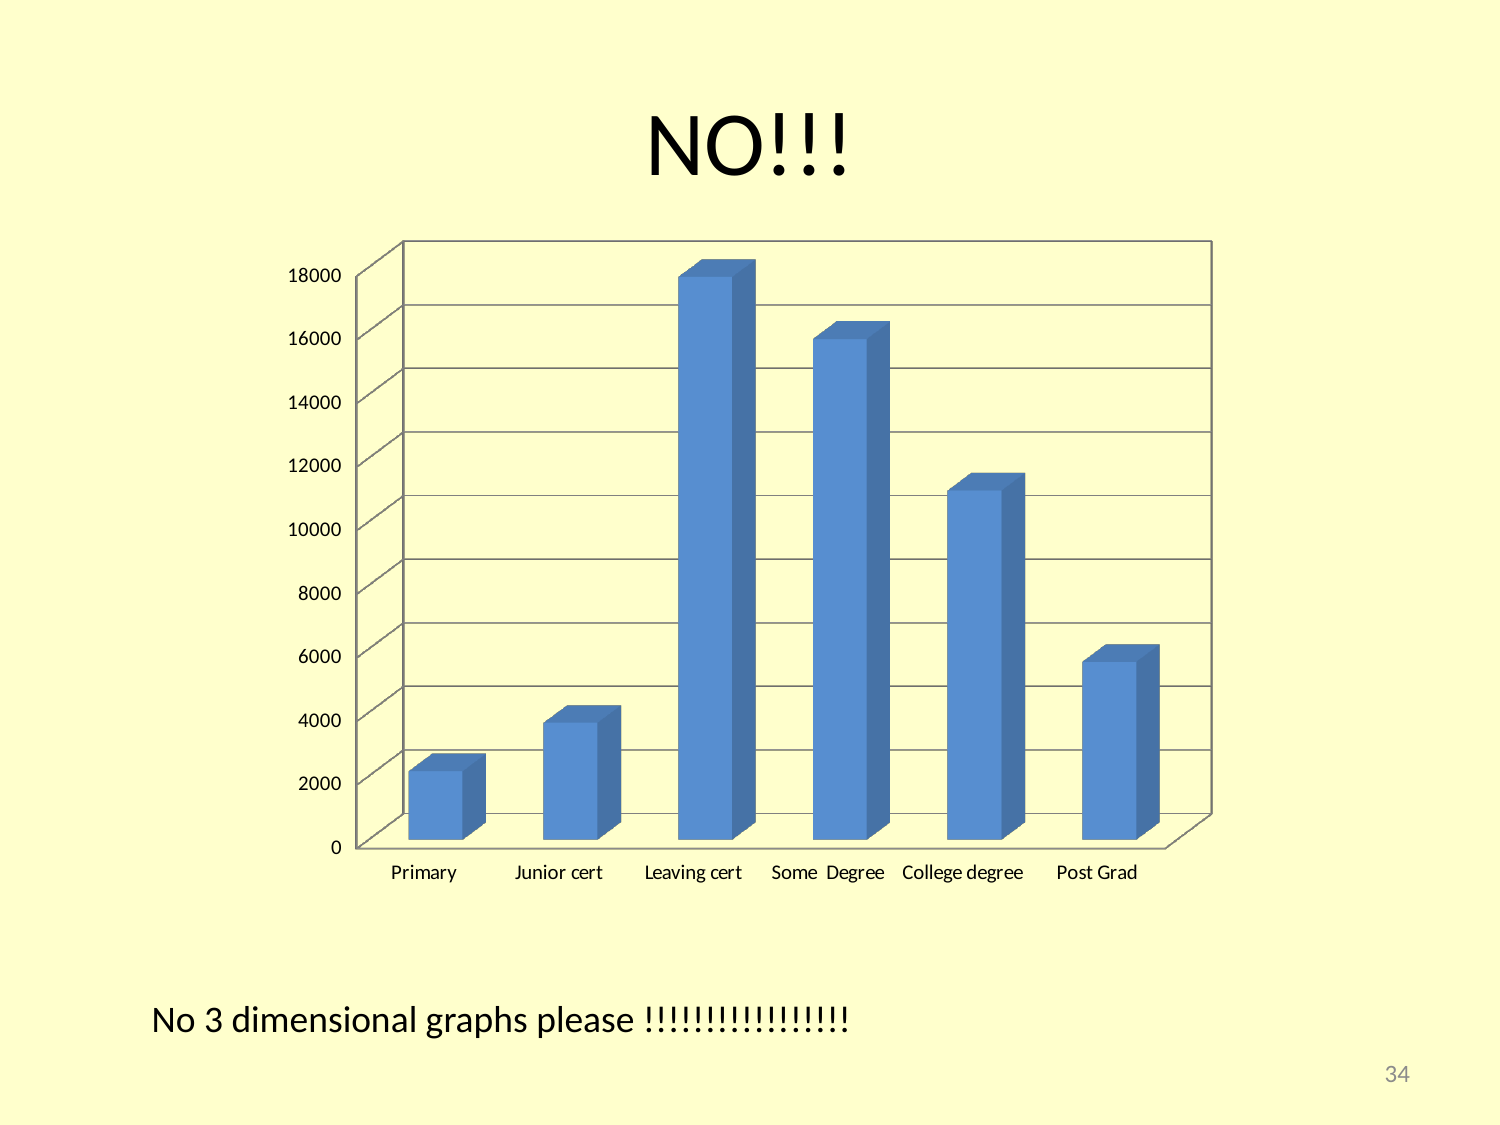

# NO!!!

[unsupported chart]

No 3 dimensional graphs please !!!!!!!!!!!!!!!!!
34